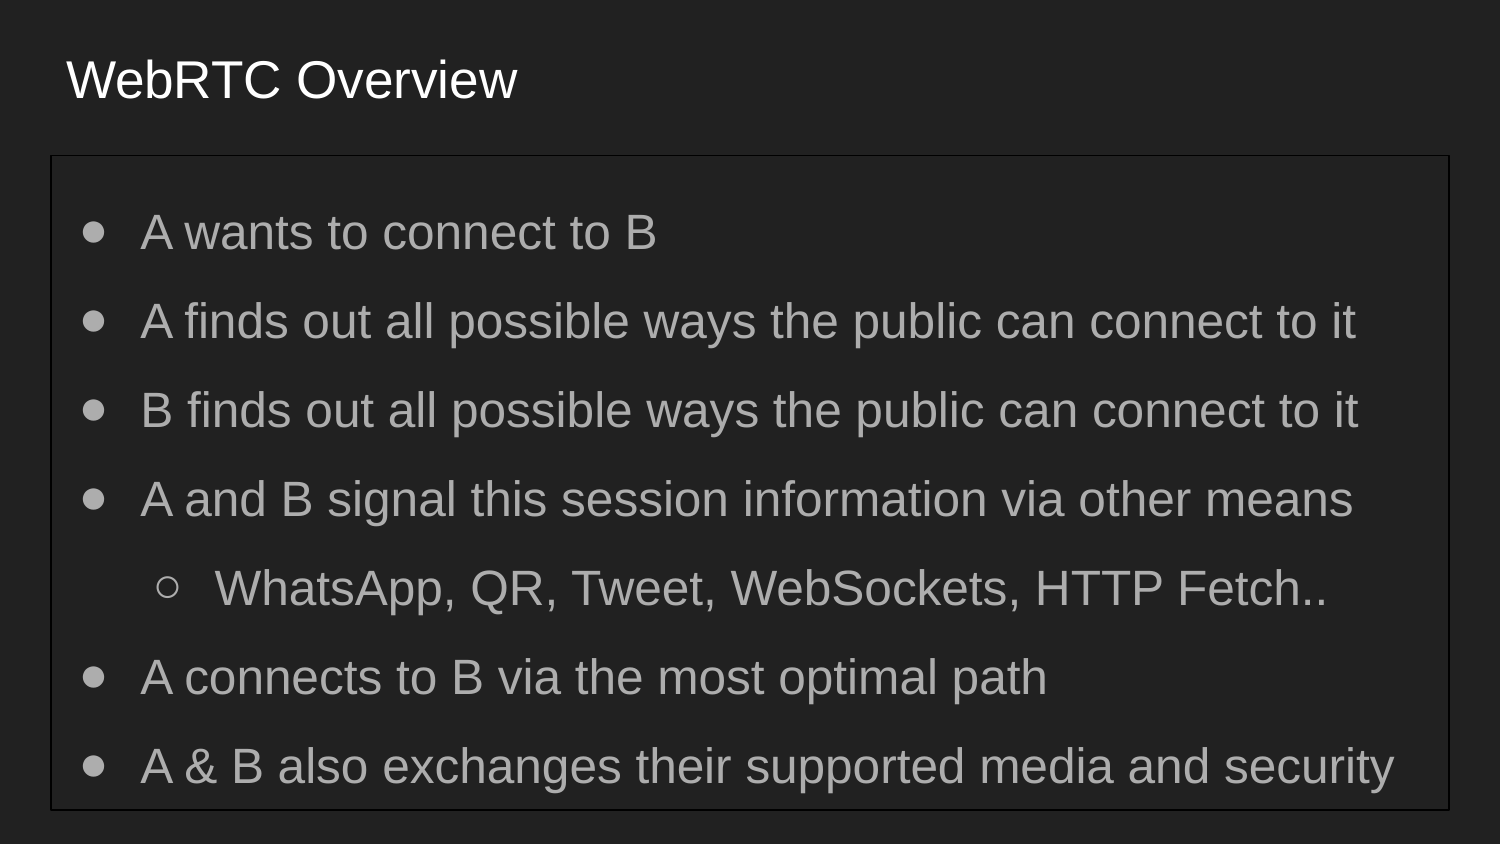

# WebRTC Overview
A wants to connect to B
A finds out all possible ways the public can connect to it
B finds out all possible ways the public can connect to it
A and B signal this session information via other means
WhatsApp, QR, Tweet, WebSockets, HTTP Fetch..
A connects to B via the most optimal path
A & B also exchanges their supported media and security